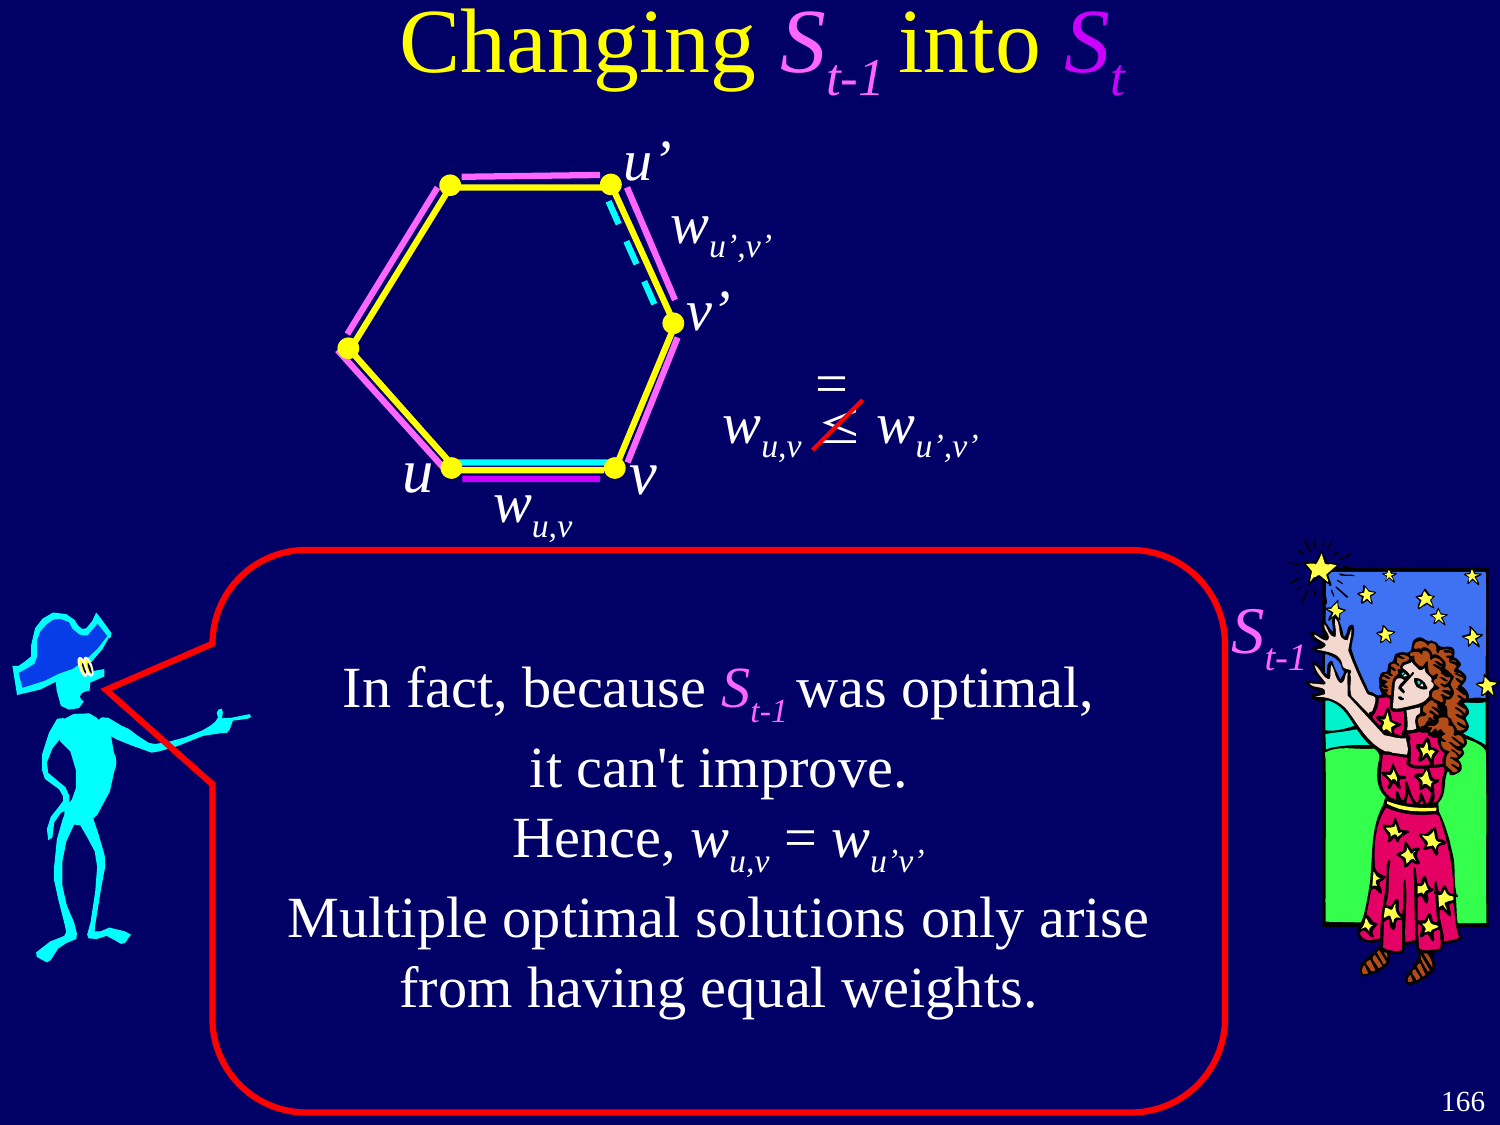

# Changing St-1 into St
u’

wu’,v’
wu,v

v’

=

wu,v ≤ wu’,v’
u
v

St-1

In fact, because St-1 was optimal,
it can't improve.
Hence, wu,v = wu’v’
Multiple optimal solutions only arise from having equal weights.